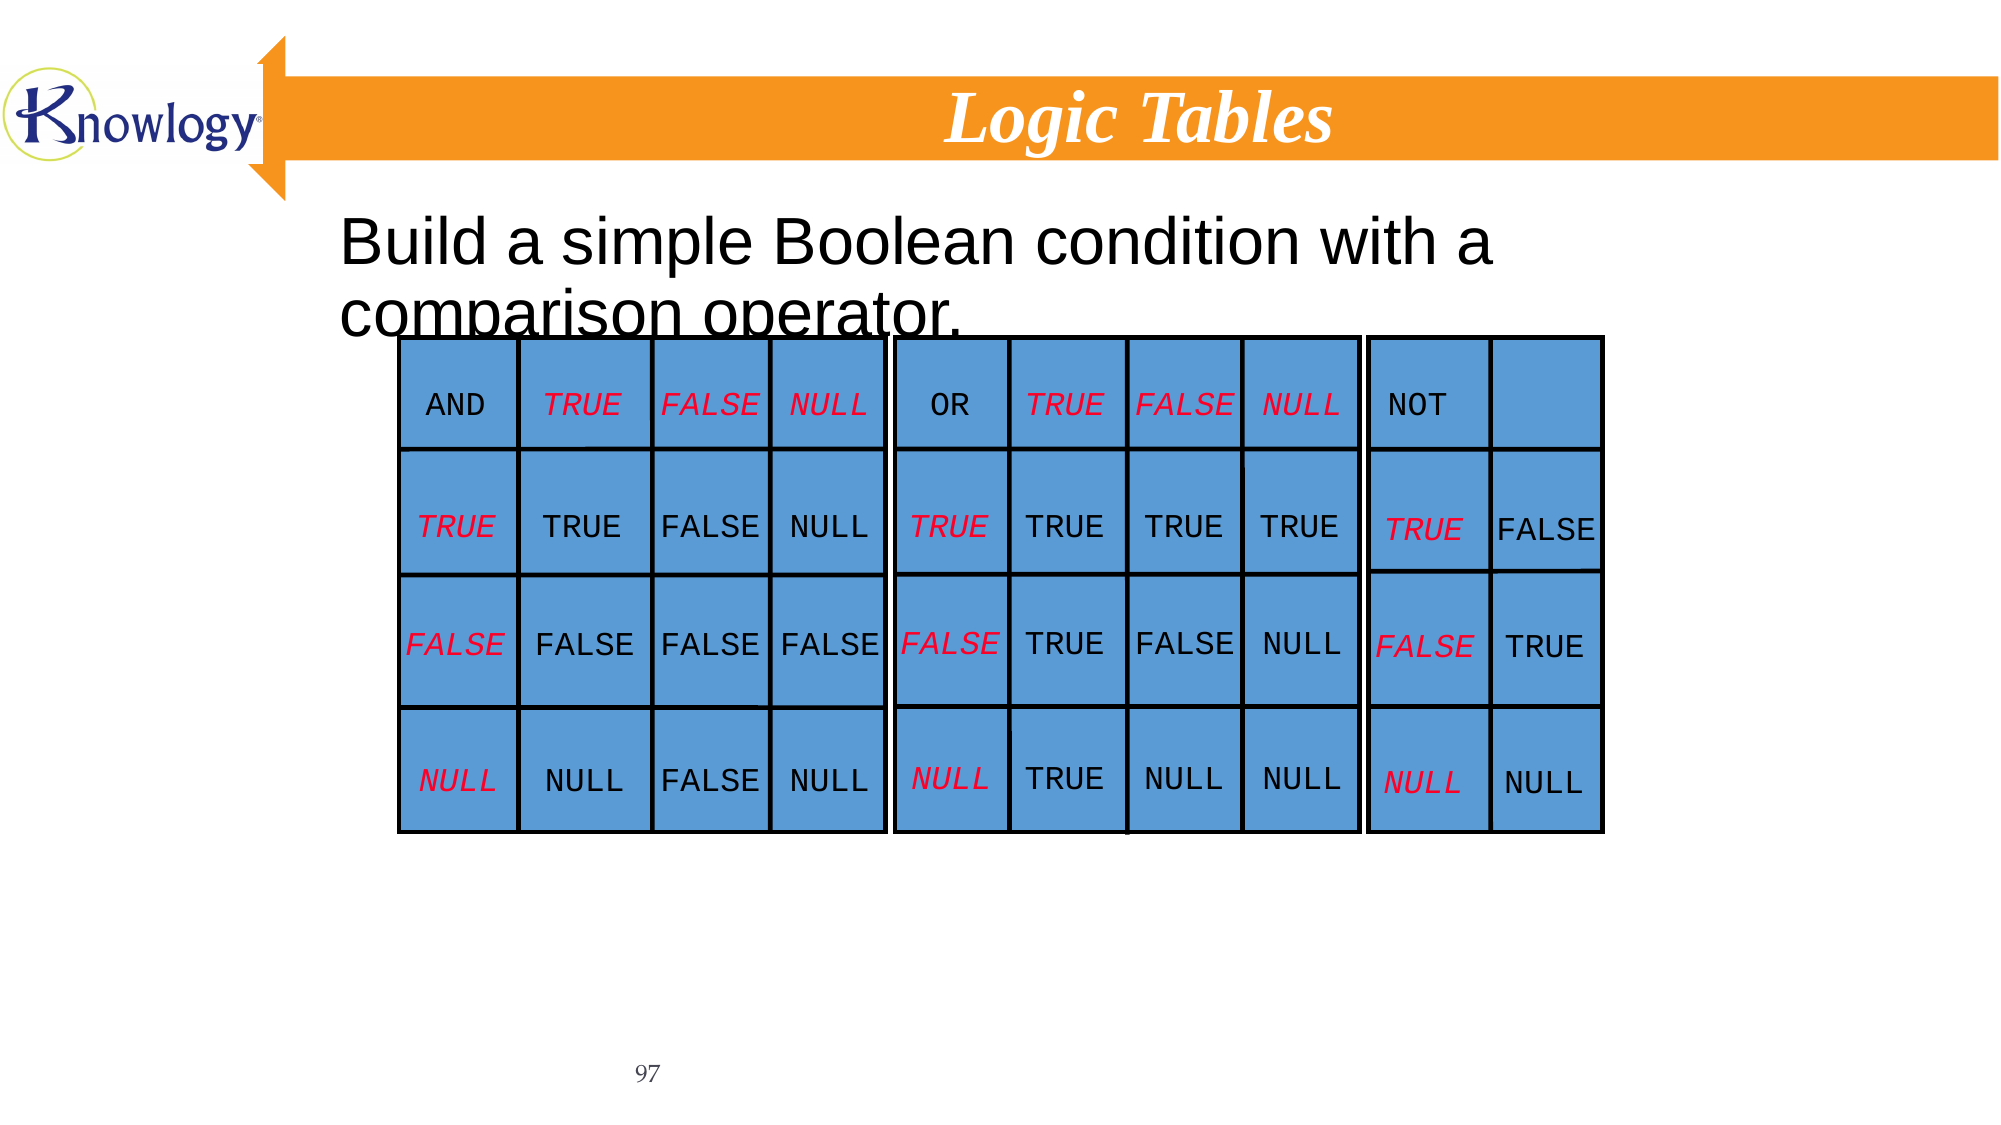

# Logic Tables
Build a simple Boolean condition with a comparison operator.

NOT
AND
TRUE
FALSE
NULL
OR
TRUE
FALSE
NULL

TRUE
TRUE
TRUE
TRUE
TRUE
TRUE
FALSE
NULL
TRUE
FALSE

FALSE
TRUE
FALSE
NULL
FALSE
FALSE
FALSE
FALSE
FALSE
TRUE

NULL
TRUE
NULL
NULL
NULL
NULL
FALSE
NULL
NULL
NULL
97